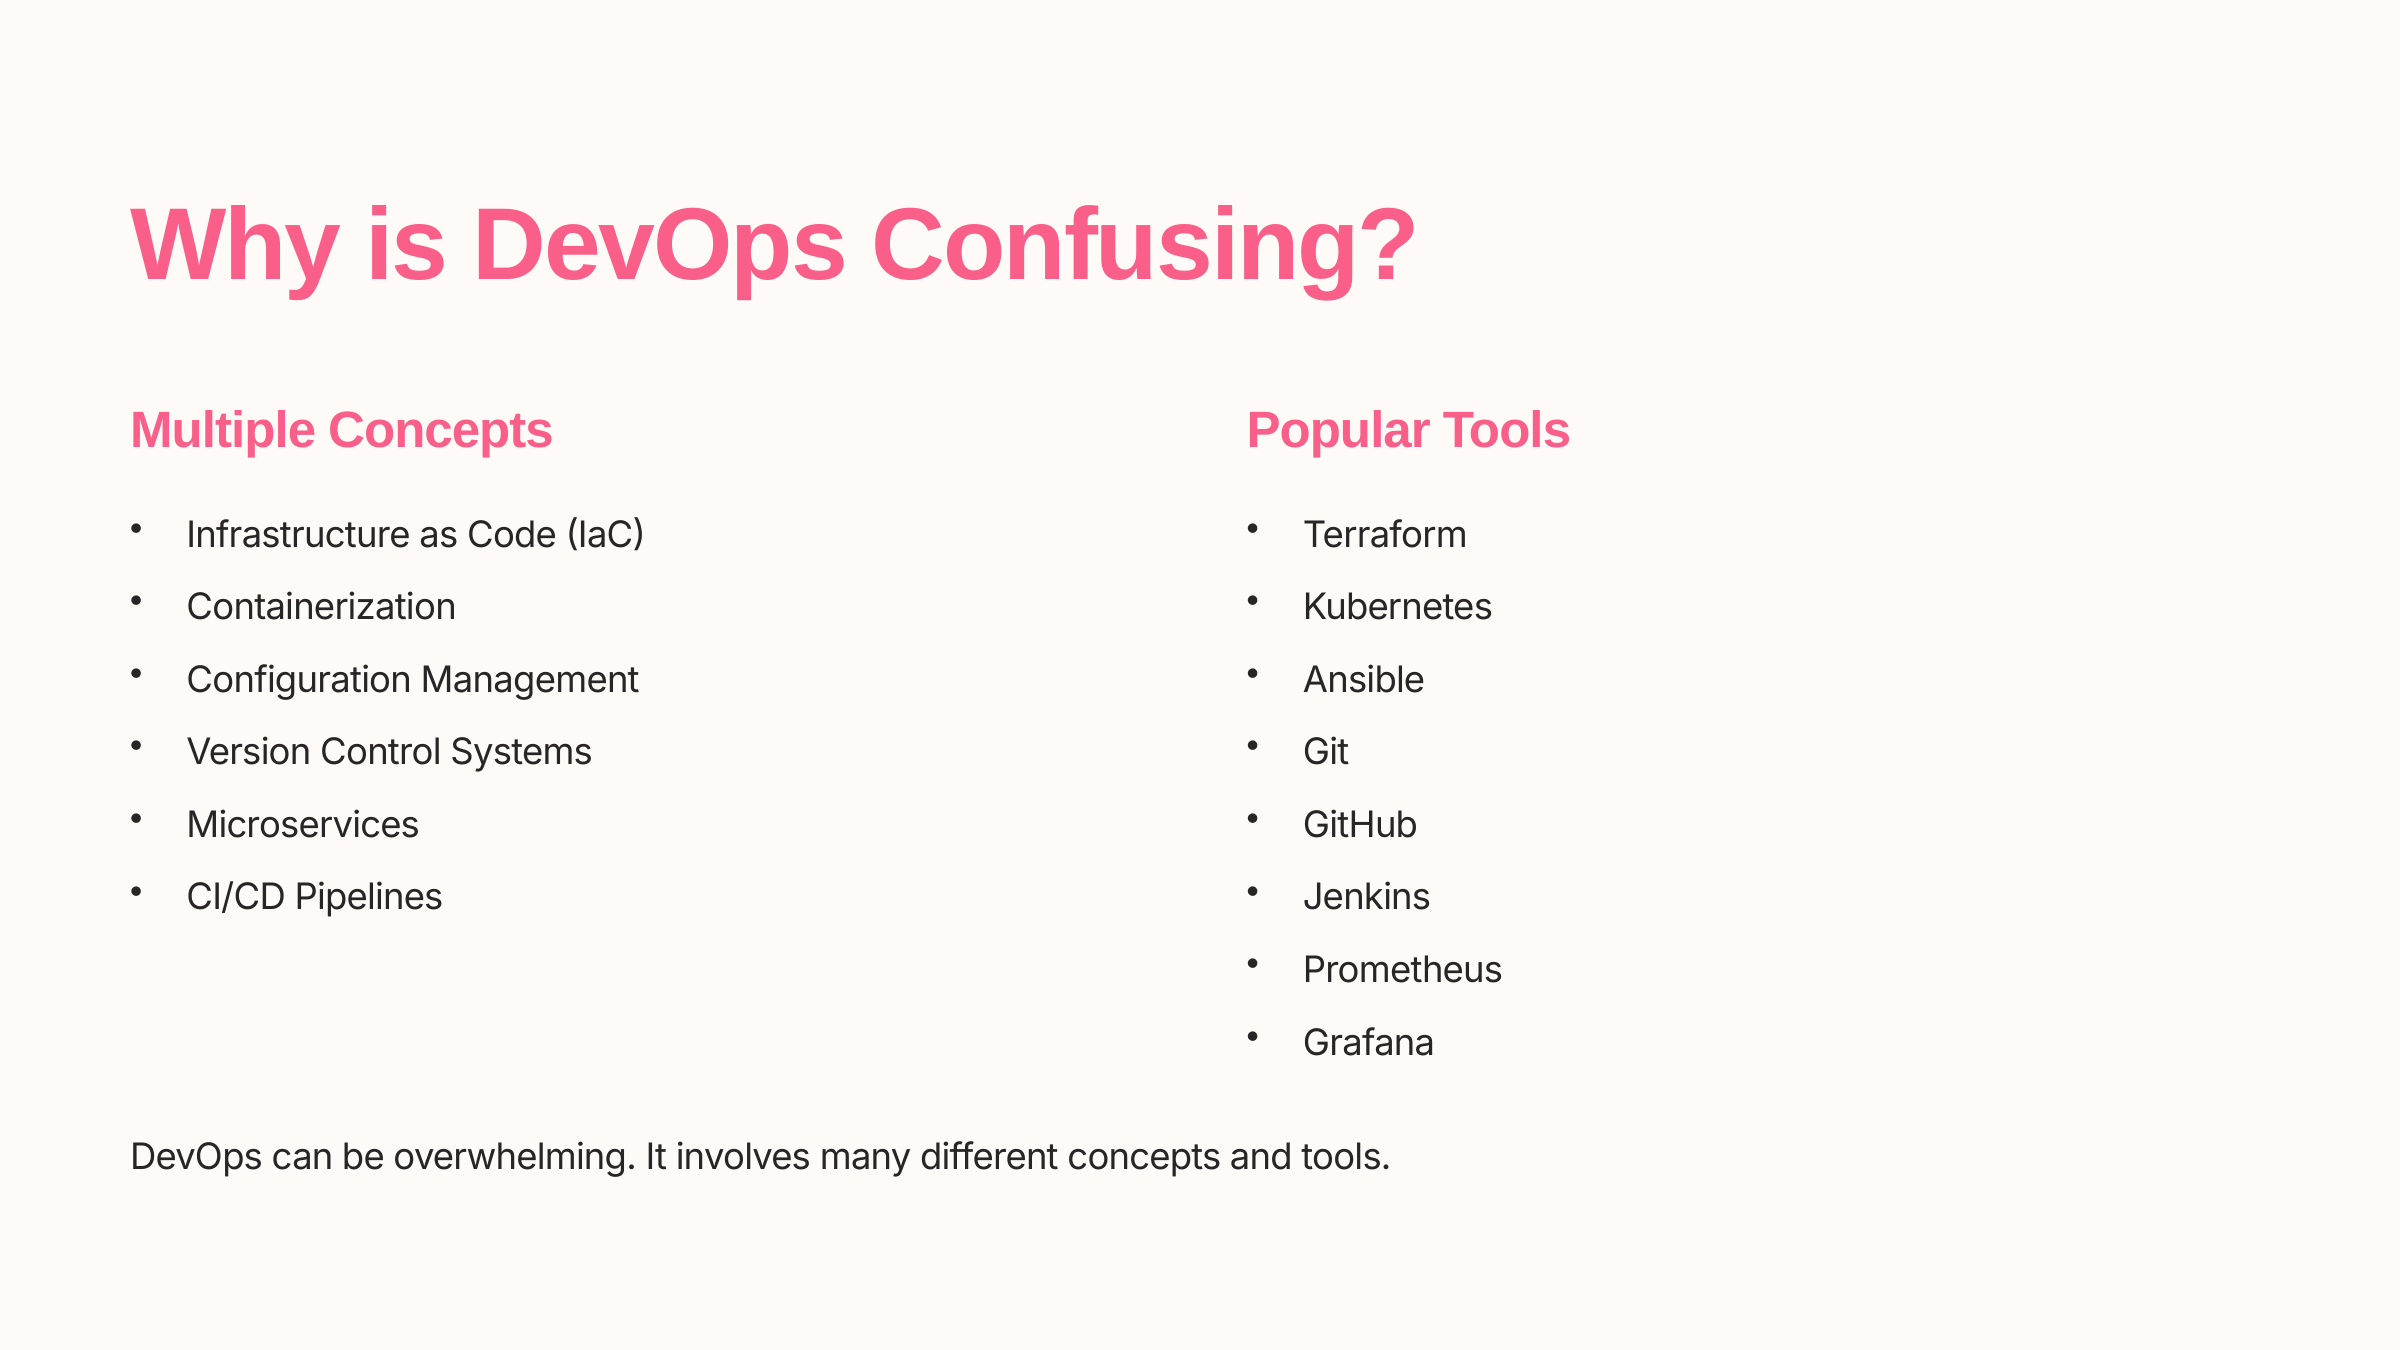

Why is DevOps Confusing?
Multiple Concepts
Popular Tools
Infrastructure as Code (IaC)
Terraform
Containerization
Kubernetes
Configuration Management
Ansible
Version Control Systems
Git
Microservices
GitHub
CI/CD Pipelines
Jenkins
Prometheus
Grafana
DevOps can be overwhelming. It involves many different concepts and tools.